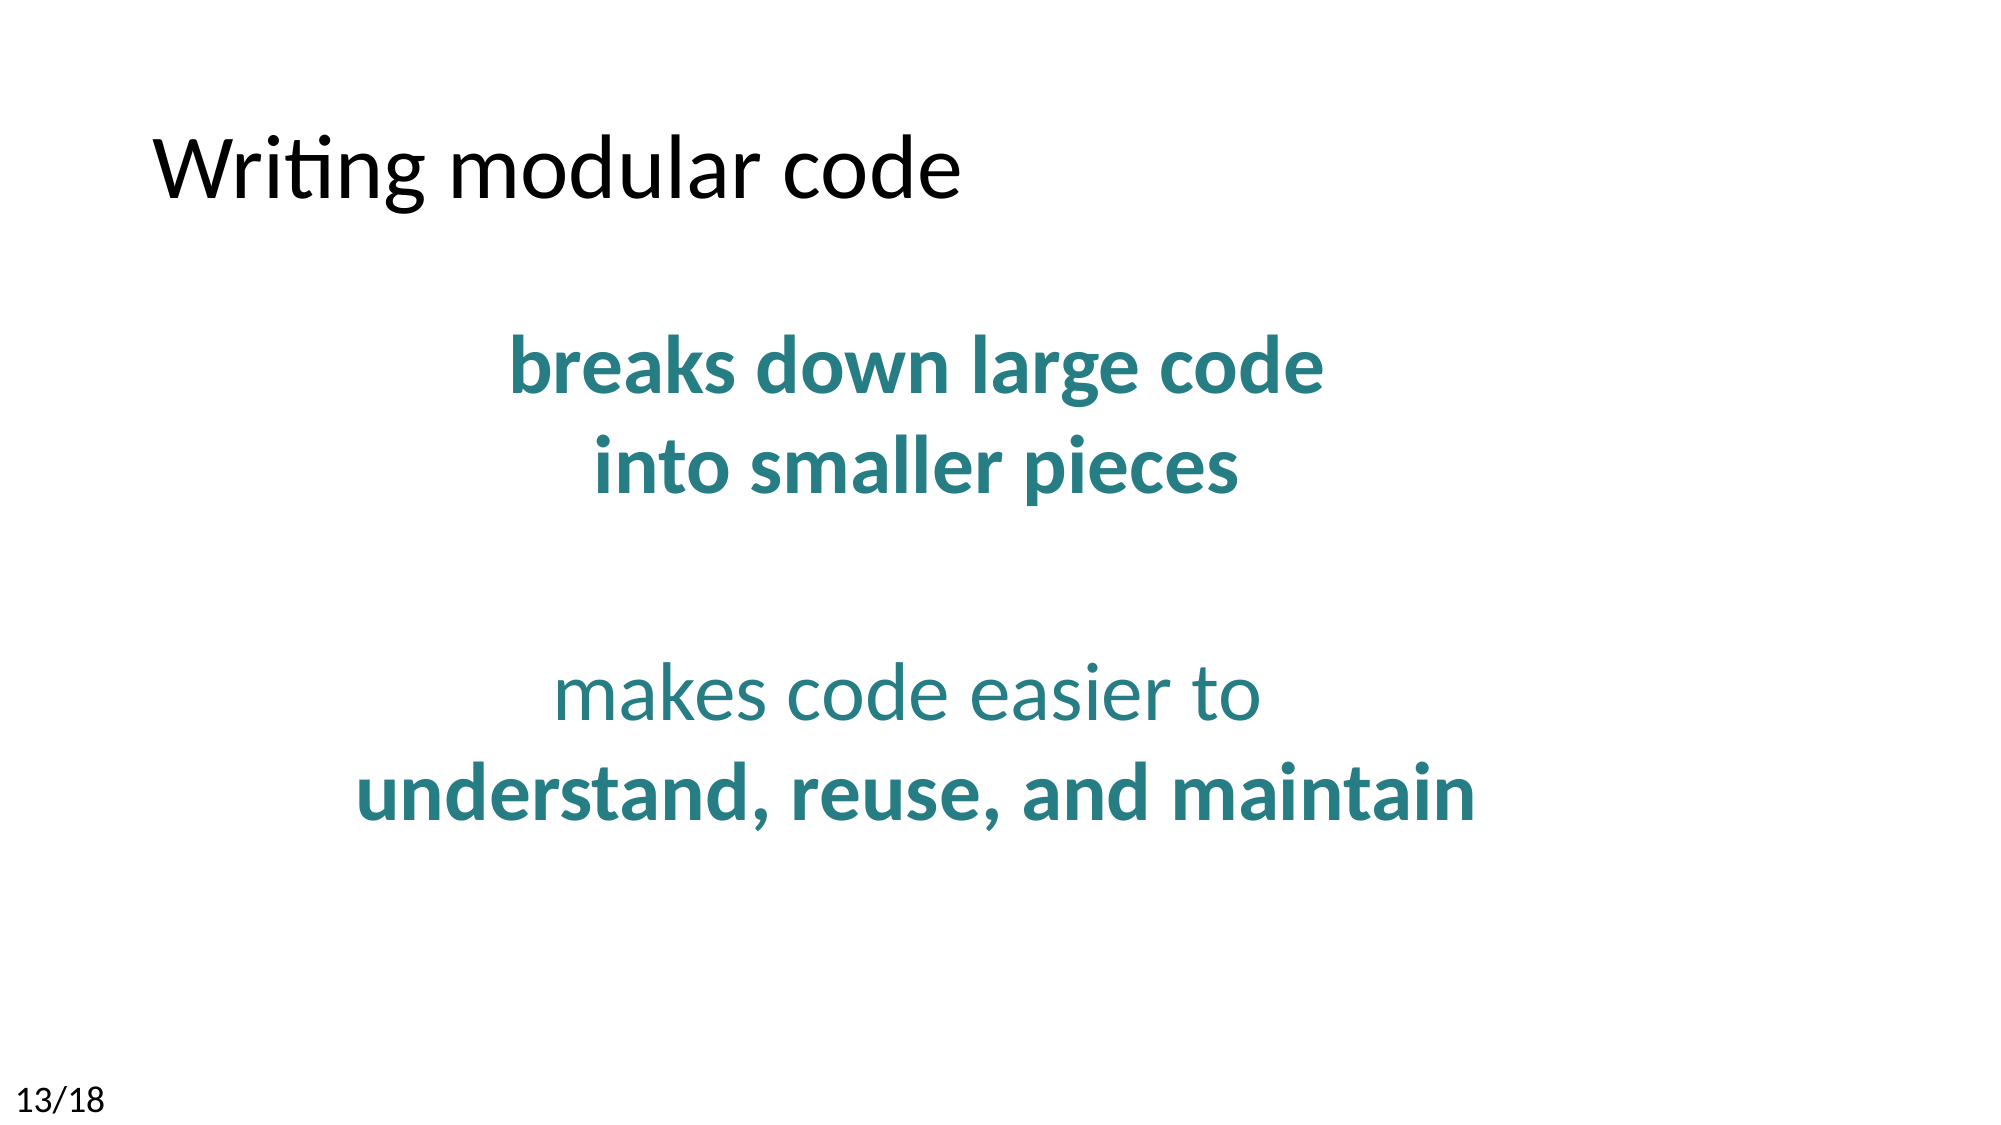

# Writing modular code
breaks down large code into smaller pieces
makes code easier to
understand, reuse, and maintain
13/18